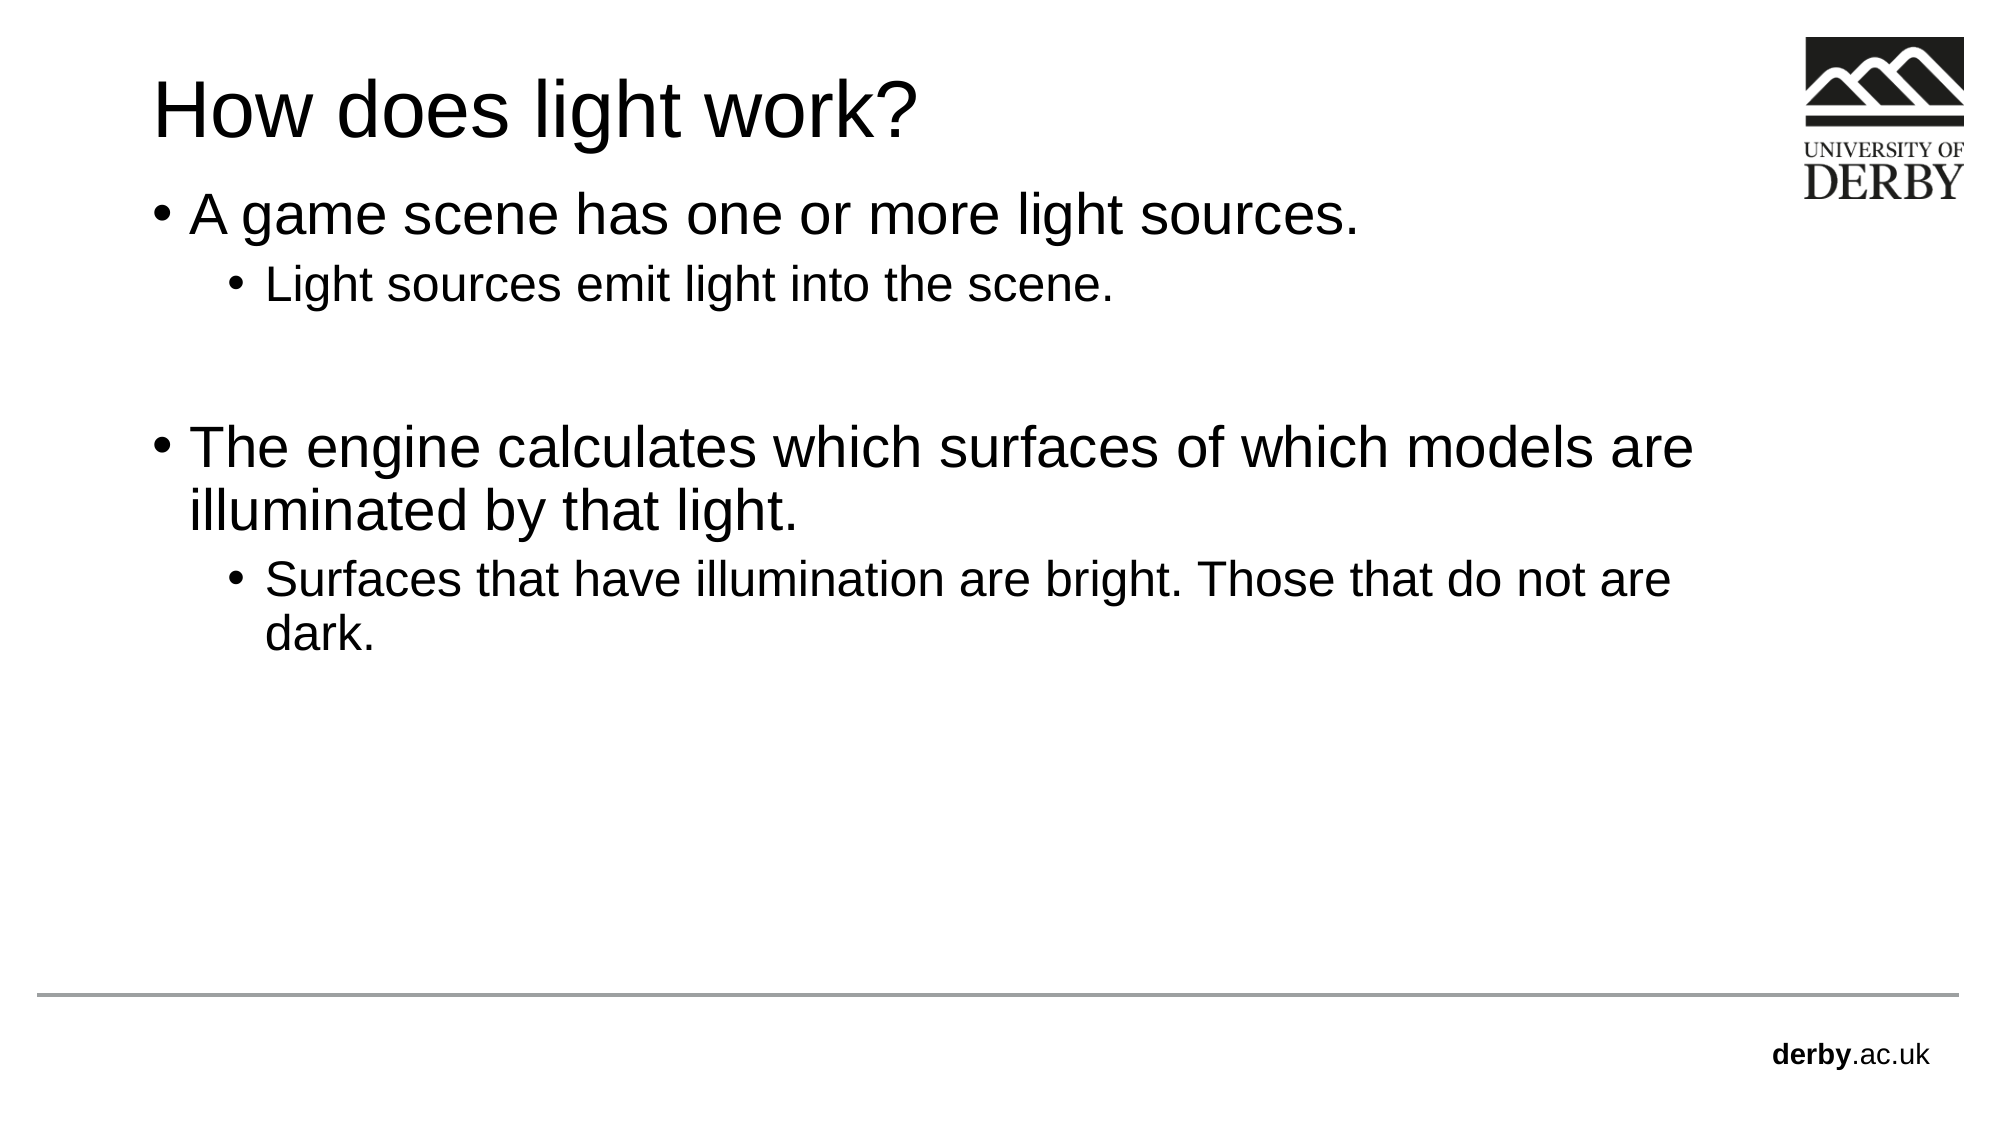

# How does light work?
A game scene has one or more light sources.
Light sources emit light into the scene.

The engine calculates which surfaces of which models are illuminated by that light.
Surfaces that have illumination are bright. Those that do not are dark.